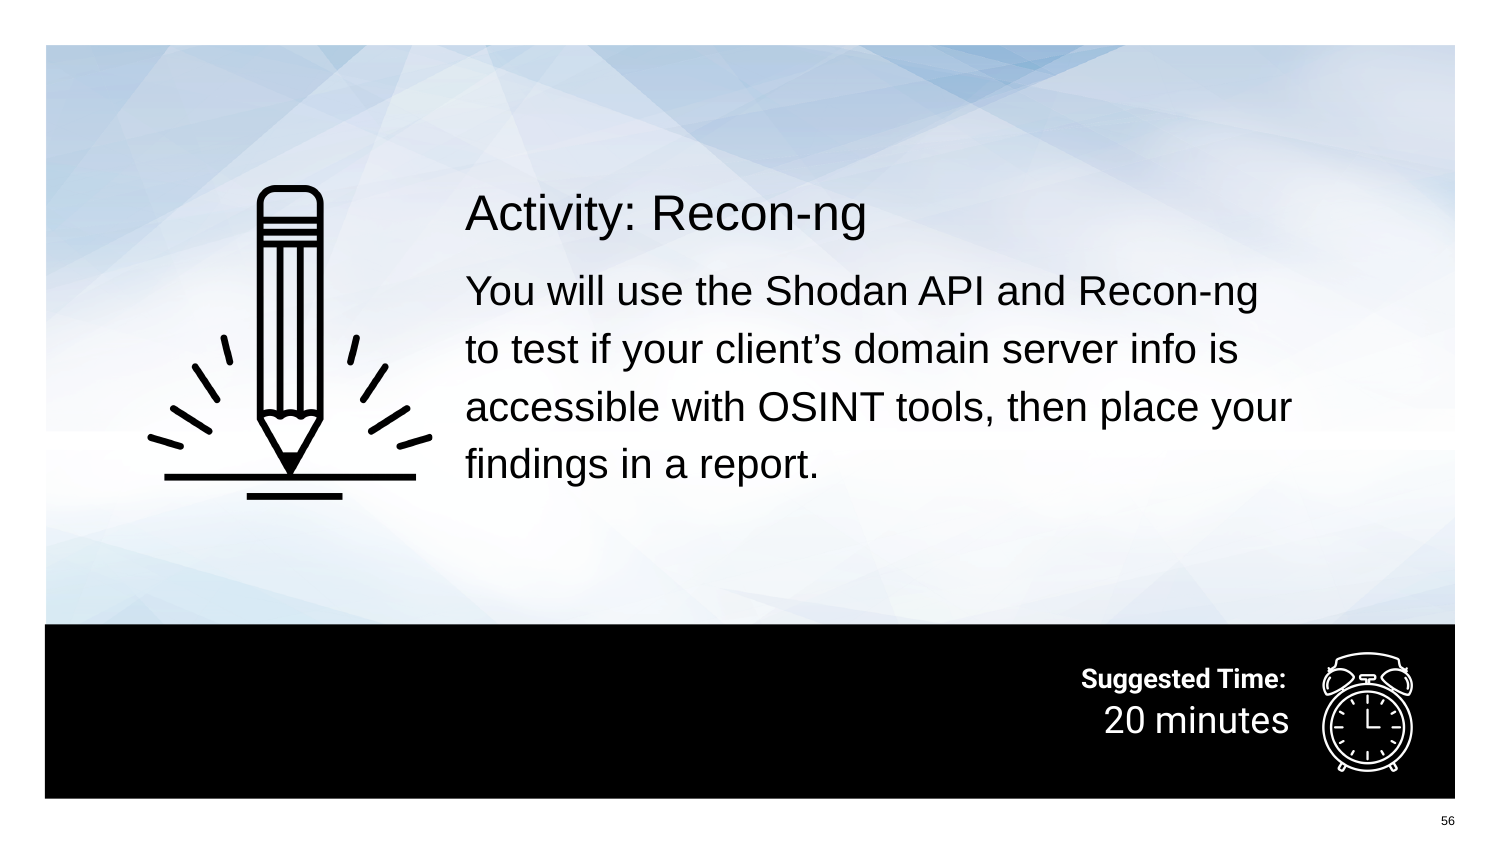

Activity: Recon-ng
You will use the Shodan API and Recon-ng
to test if your client’s domain server info is accessible with OSINT tools, then place your findings in a report.
# 20 minutes
56